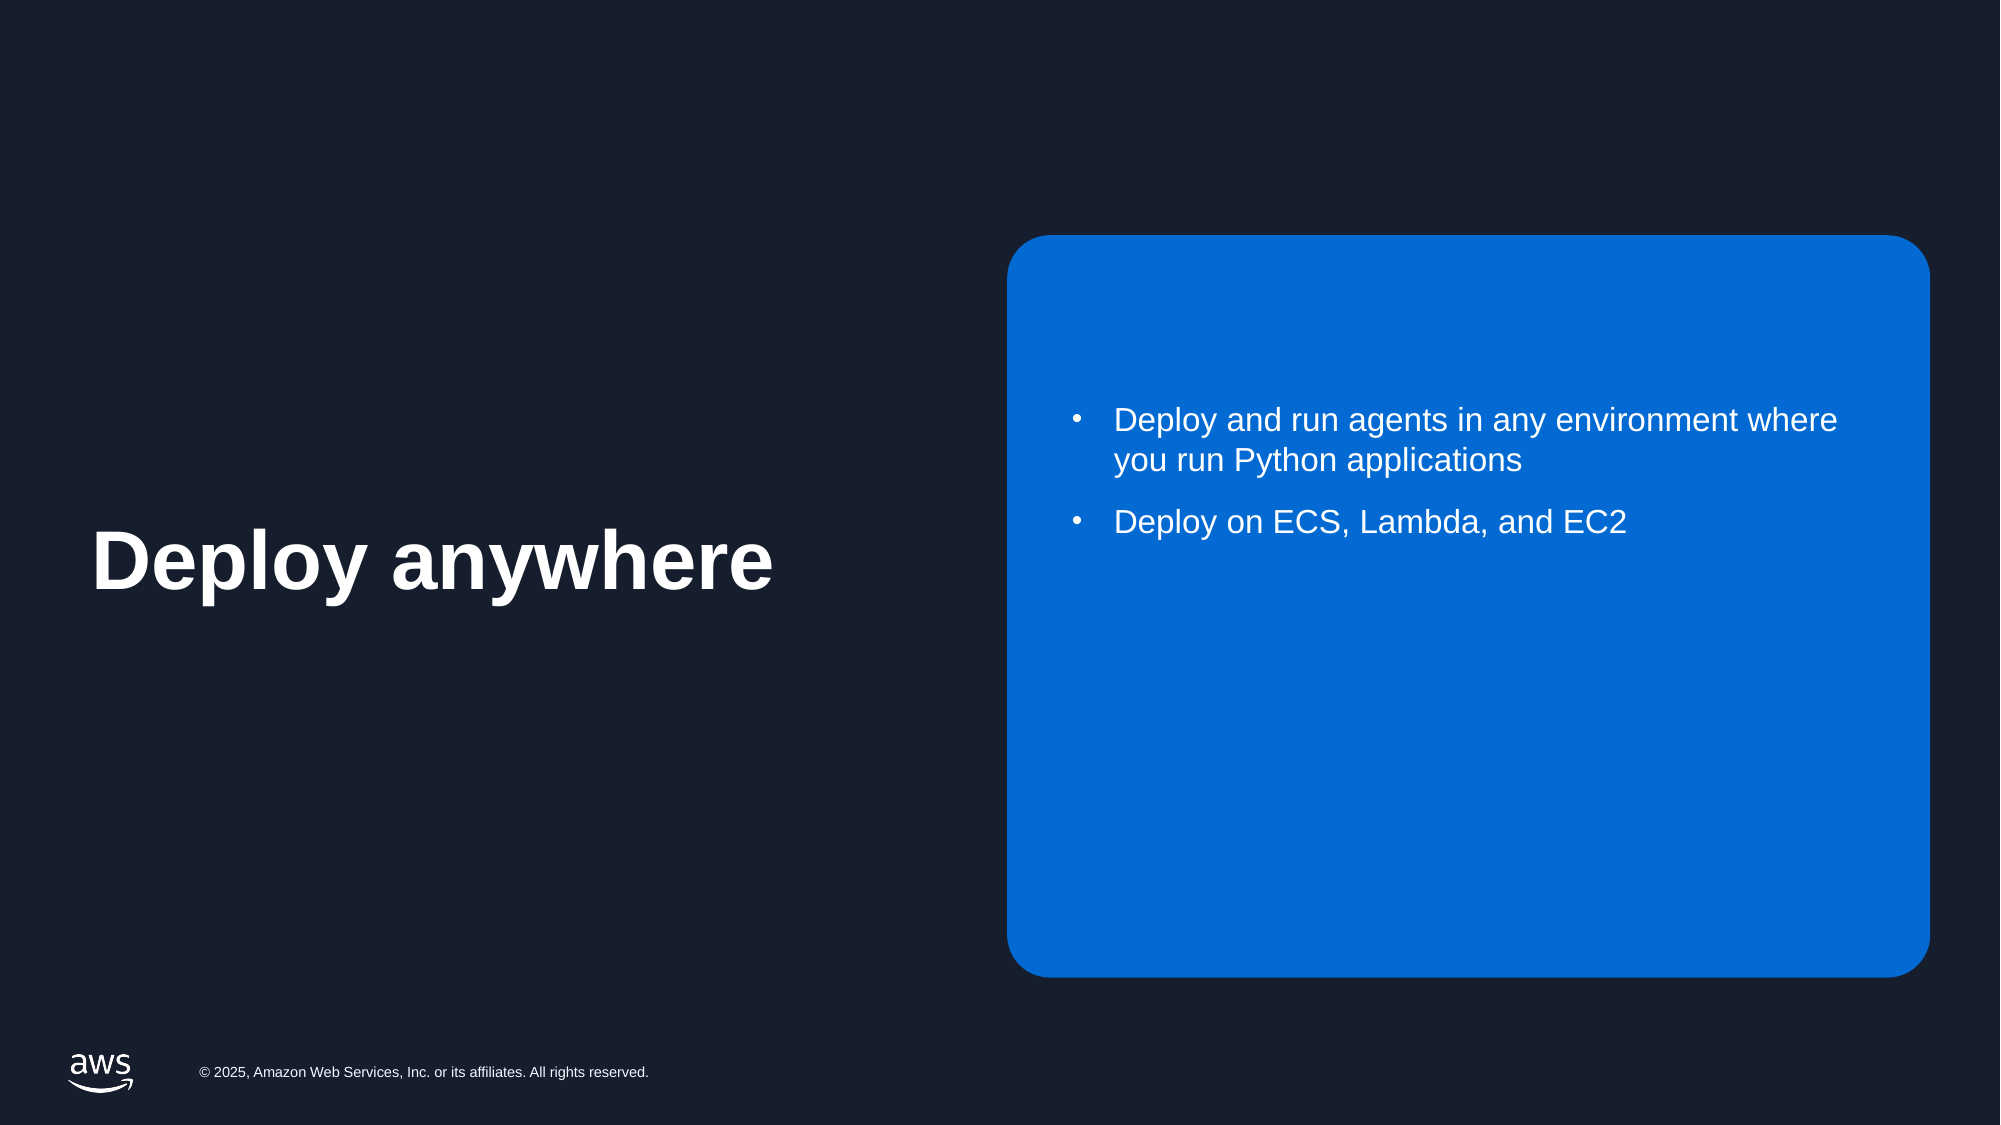

Deploy and run agents in any environment where you run Python applications
Deploy on ECS, Lambda, and EC2

# Deploy anywhere